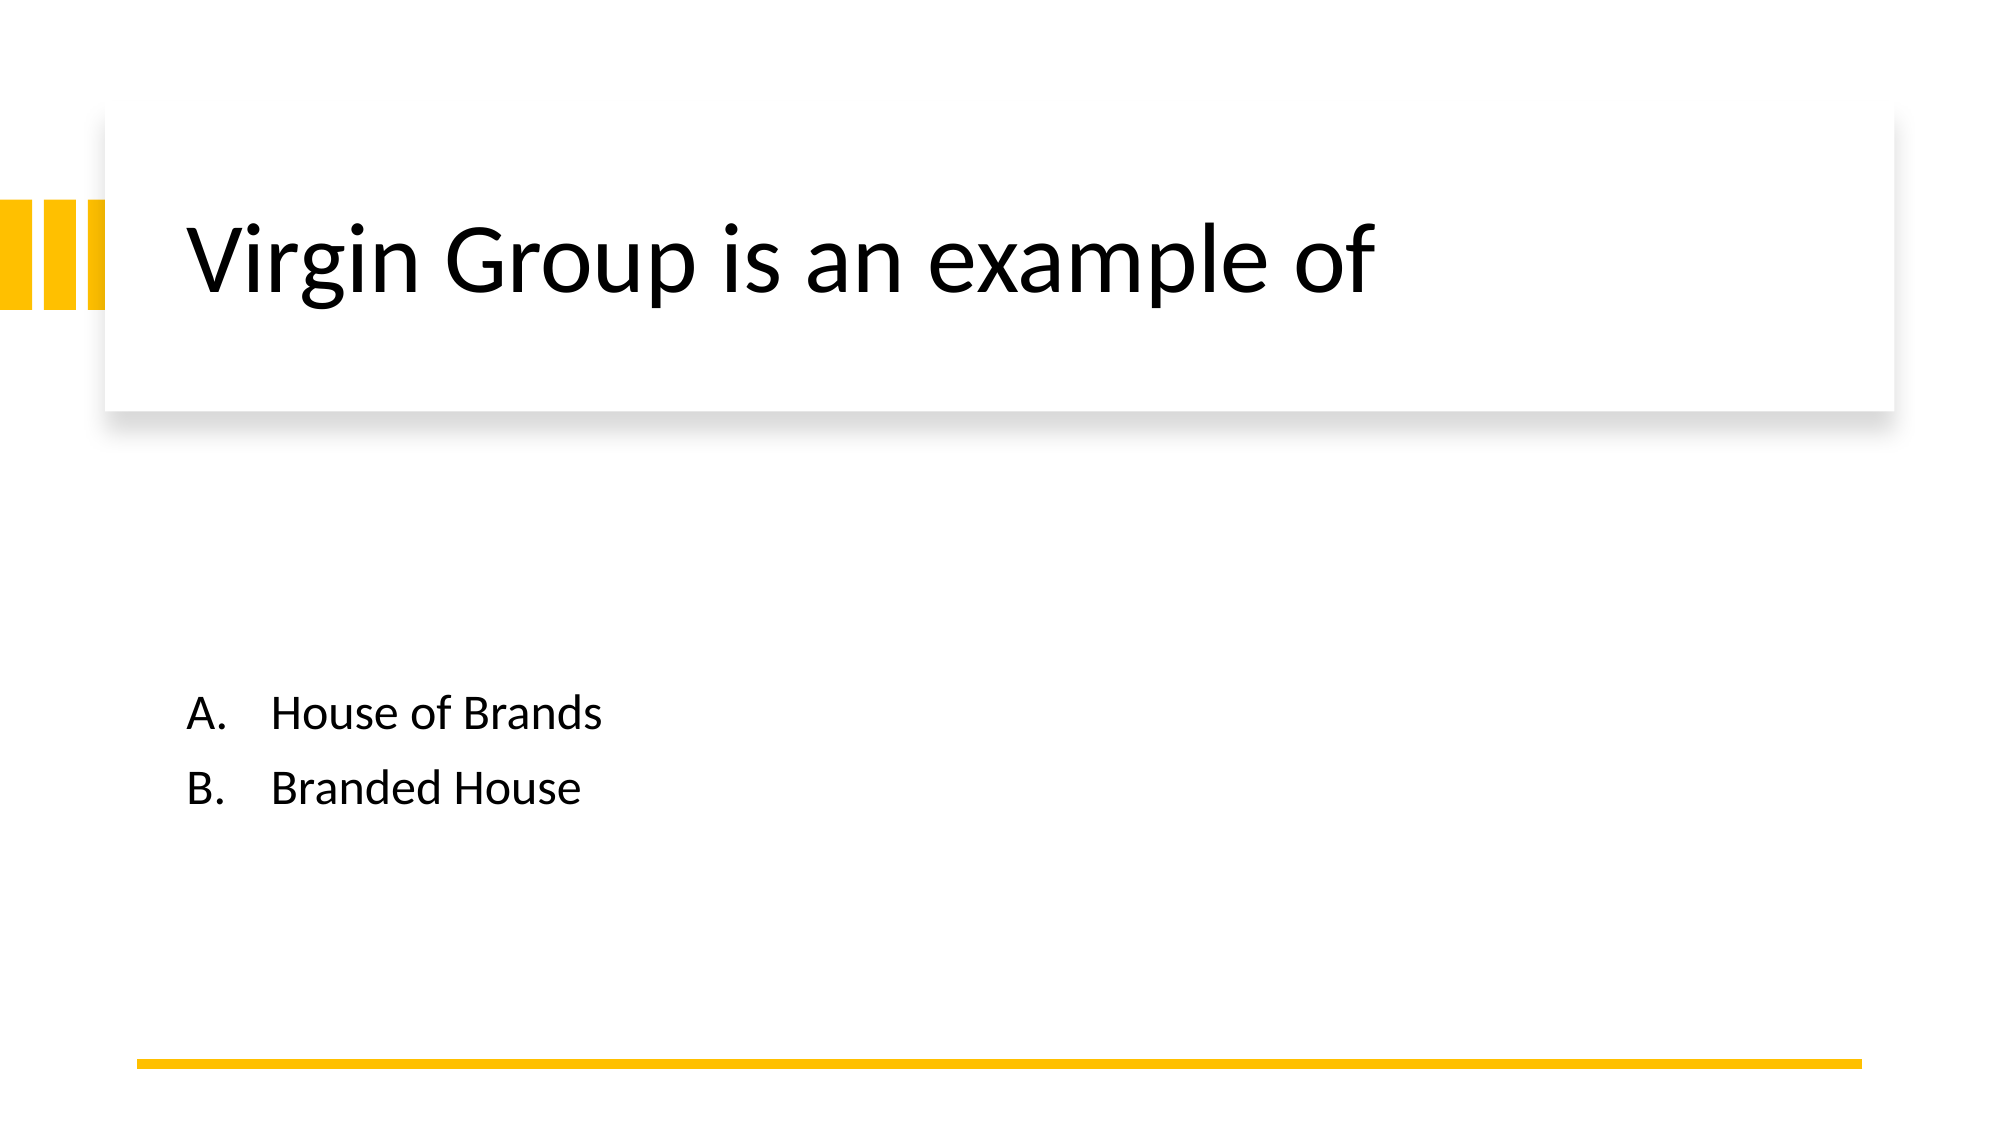

# Virgin Group is an example of

House of Brands
Branded House